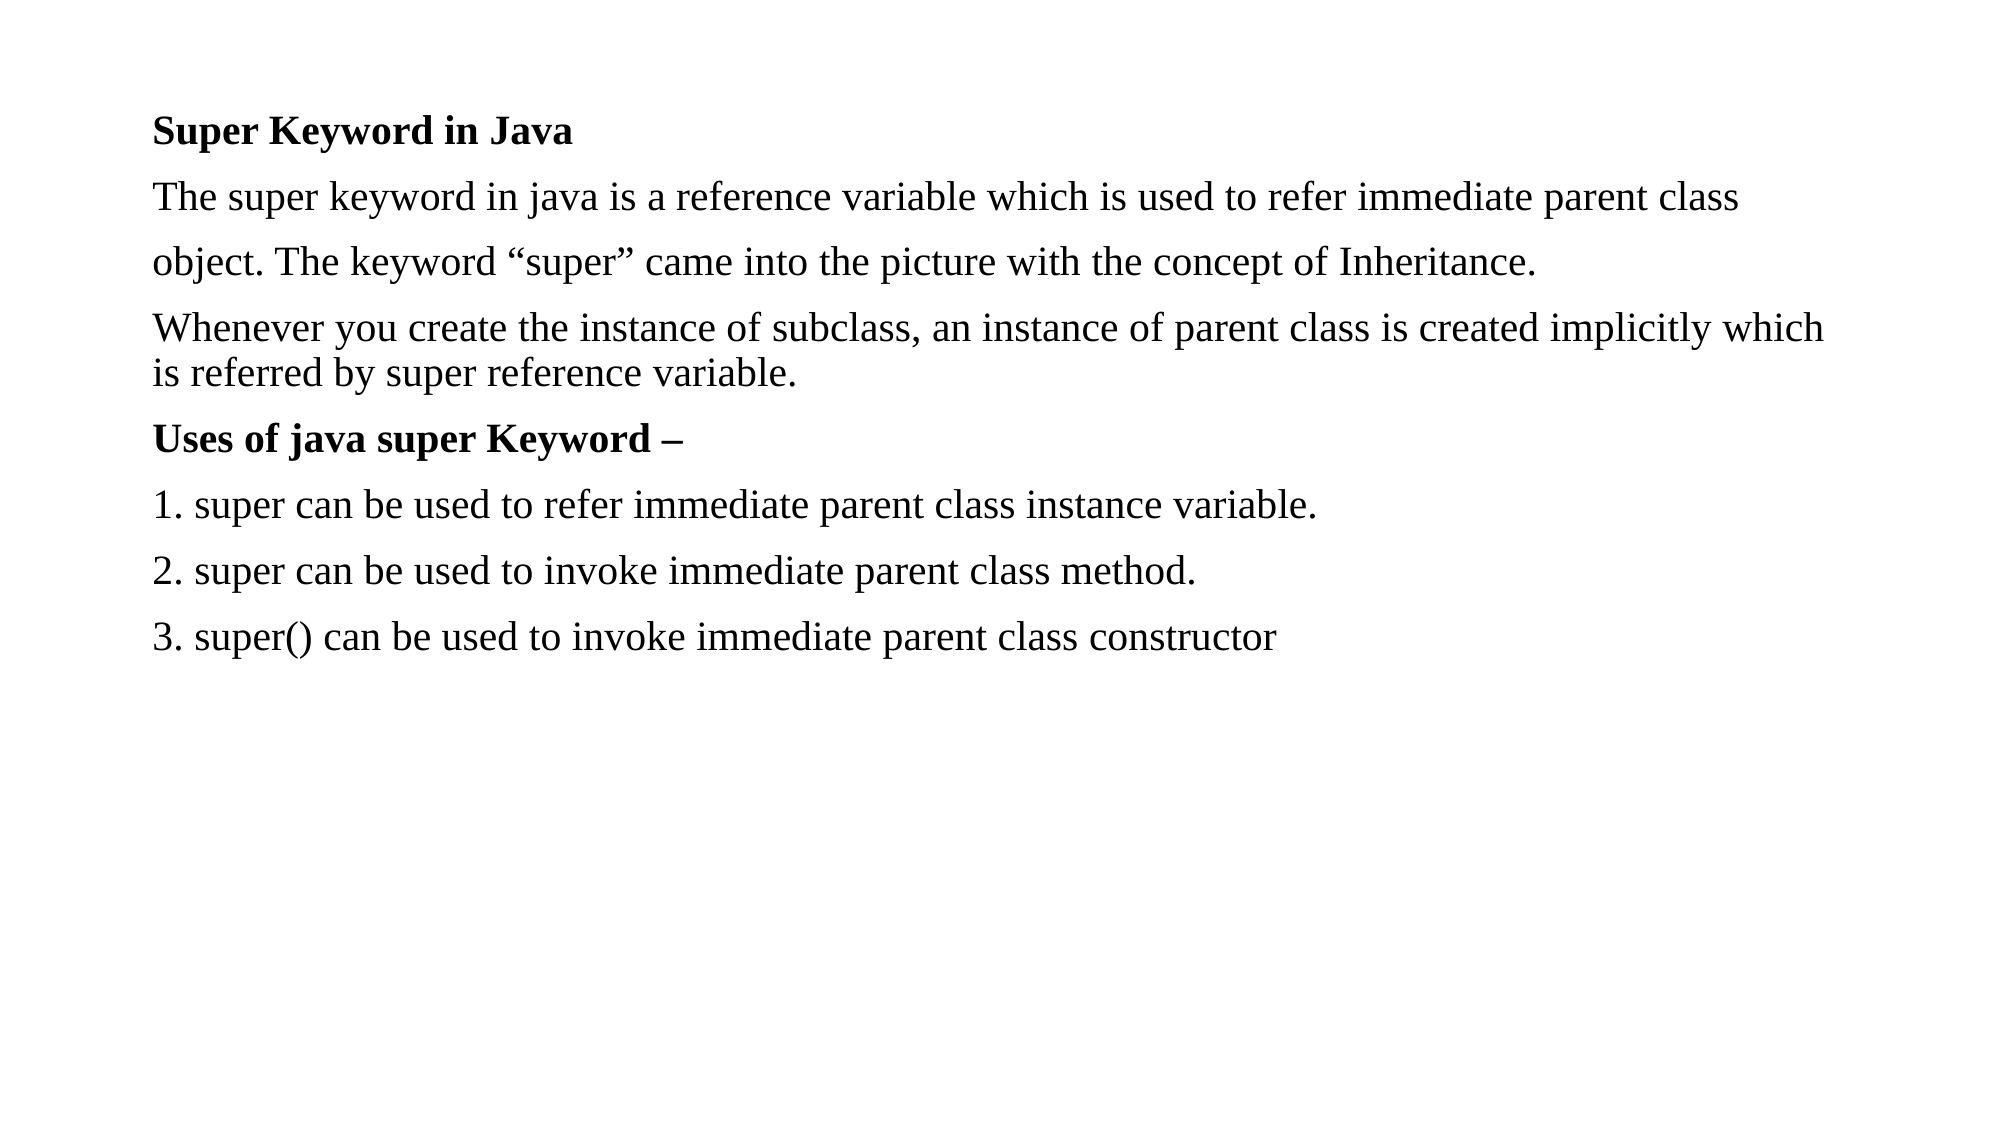

Super Keyword in Java
The super keyword in java is a reference variable which is used to refer immediate parent class
object. The keyword “super” came into the picture with the concept of Inheritance.
Whenever you create the instance of subclass, an instance of parent class is created implicitly which is referred by super reference variable.
Uses of java super Keyword –
1. super can be used to refer immediate parent class instance variable.
2. super can be used to invoke immediate parent class method.
3. super() can be used to invoke immediate parent class constructor